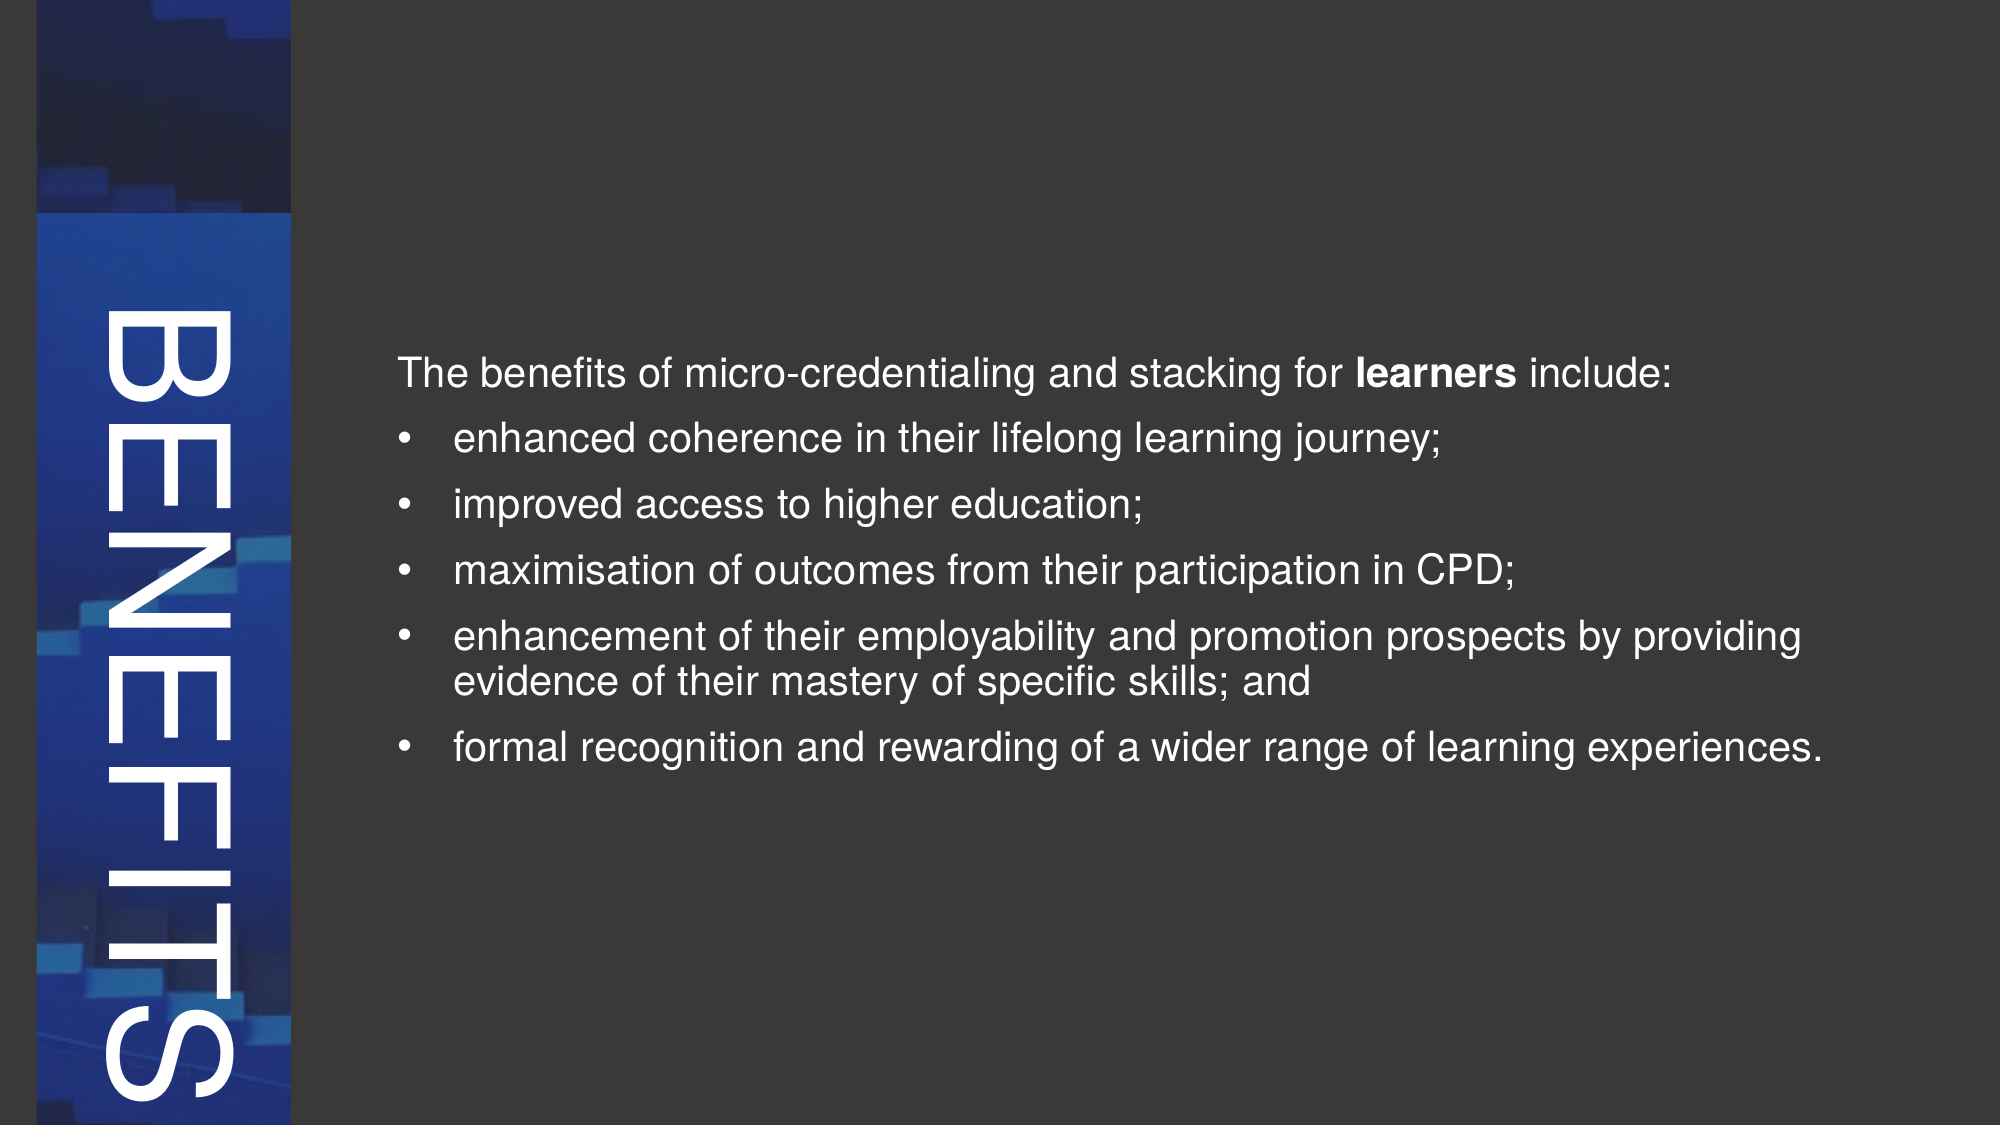

# BENEFITS
The benefits of micro-credentialing and stacking for learners include:
enhanced coherence in their lifelong learning journey;
improved access to higher education;
maximisation of outcomes from their participation in CPD;
enhancement of their employability and promotion prospects by providing evidence of their mastery of specific skills; and
formal recognition and rewarding of a wider range of learning experiences.